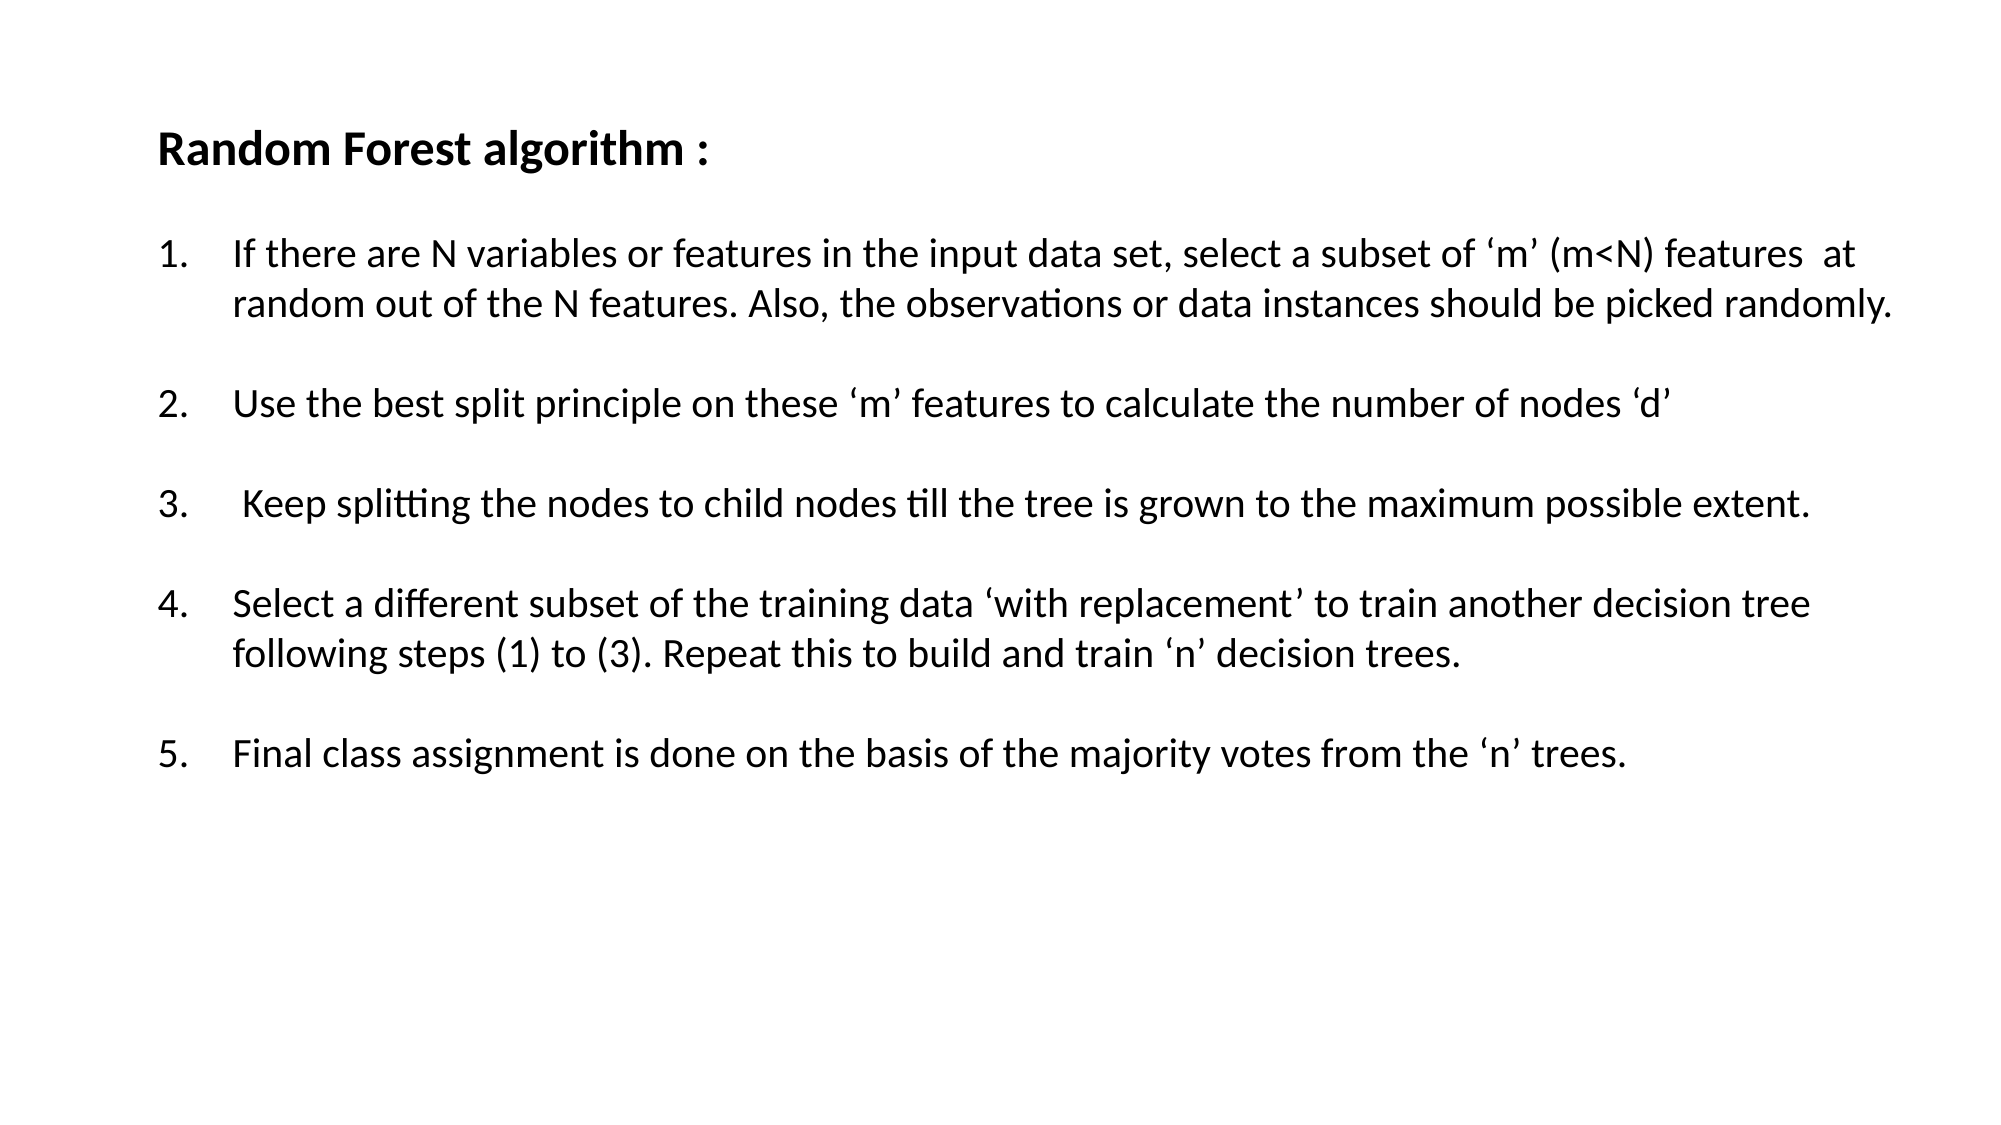

Random Forest algorithm :

If there are N variables or features in the input data set, select a subset of ‘m’ (m<N) features  at random out of the N features. Also, the observations or data instances should be picked randomly.

Use the best split principle on these ‘m’ features to calculate the number of nodes ‘d’

 Keep splitting the nodes to child nodes till the tree is grown to the maximum possible extent.

Select a different subset of the training data ‘with replacement’ to train another decision tree following steps (1) to (3). Repeat this to build and train ‘n’ decision trees.

Final class assignment is done on the basis of the majority votes from the ‘n’ trees.